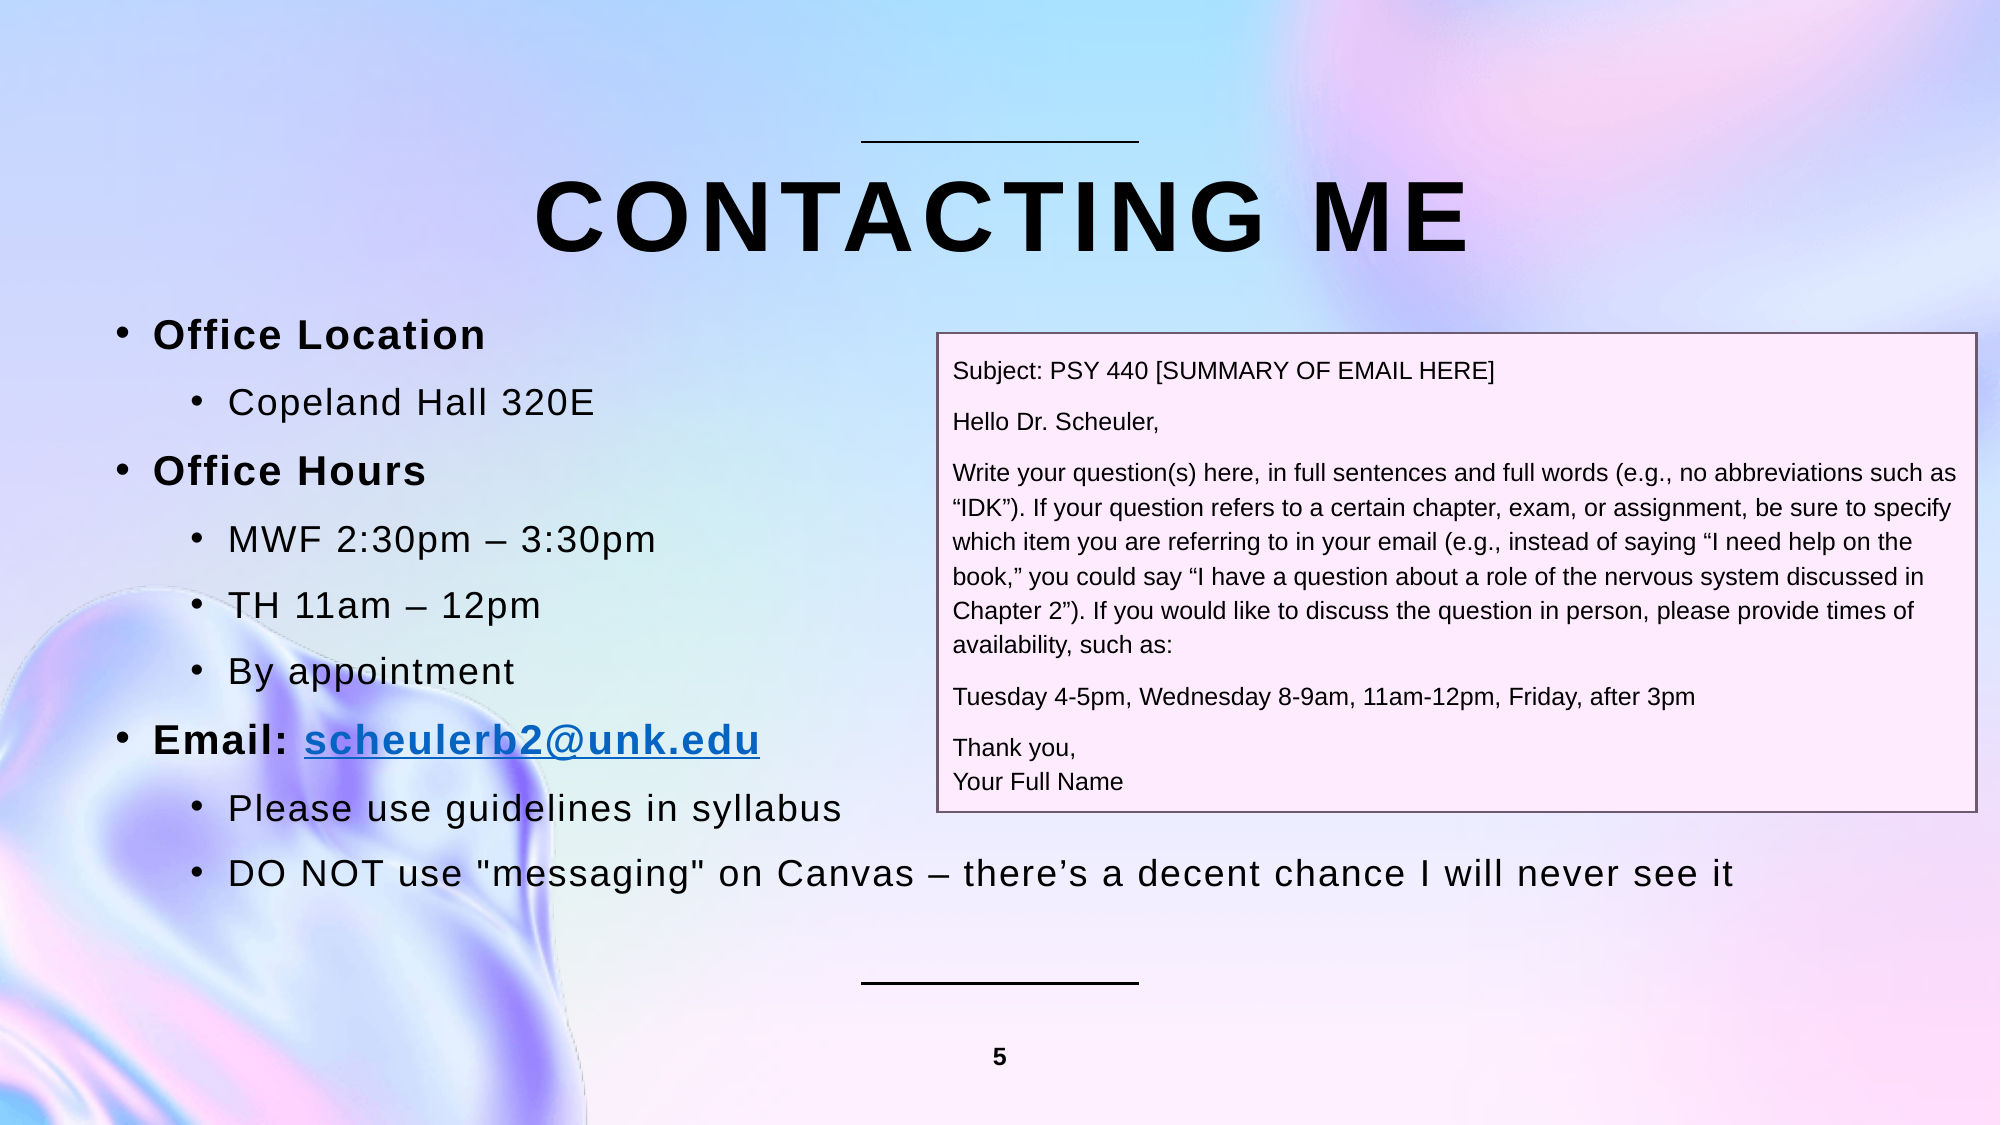

# Contacting Me
Office Location
Copeland Hall 320E
Office Hours
MWF 2:30pm – 3:30pm
TH 11am – 12pm
By appointment
Email: scheulerb2@unk.edu
Please use guidelines in syllabus
DO NOT use "messaging" on Canvas – there’s a decent chance I will never see it

Subject: PSY 440 [SUMMARY OF EMAIL HERE]
Hello Dr. Scheuler,
Write your question(s) here, in full sentences and full words (e.g., no abbreviations such as “IDK”). If your question refers to a certain chapter, exam, or assignment, be sure to specify which item you are referring to in your email (e.g., instead of saying “I need help on the book,” you could say “I have a question about a role of the nervous system discussed in Chapter 2”). If you would like to discuss the question in person, please provide times of availability, such as:
Tuesday 4-5pm, Wednesday 8-9am, 11am-12pm, Friday, after 3pm
Thank you,
Your Full Name
5